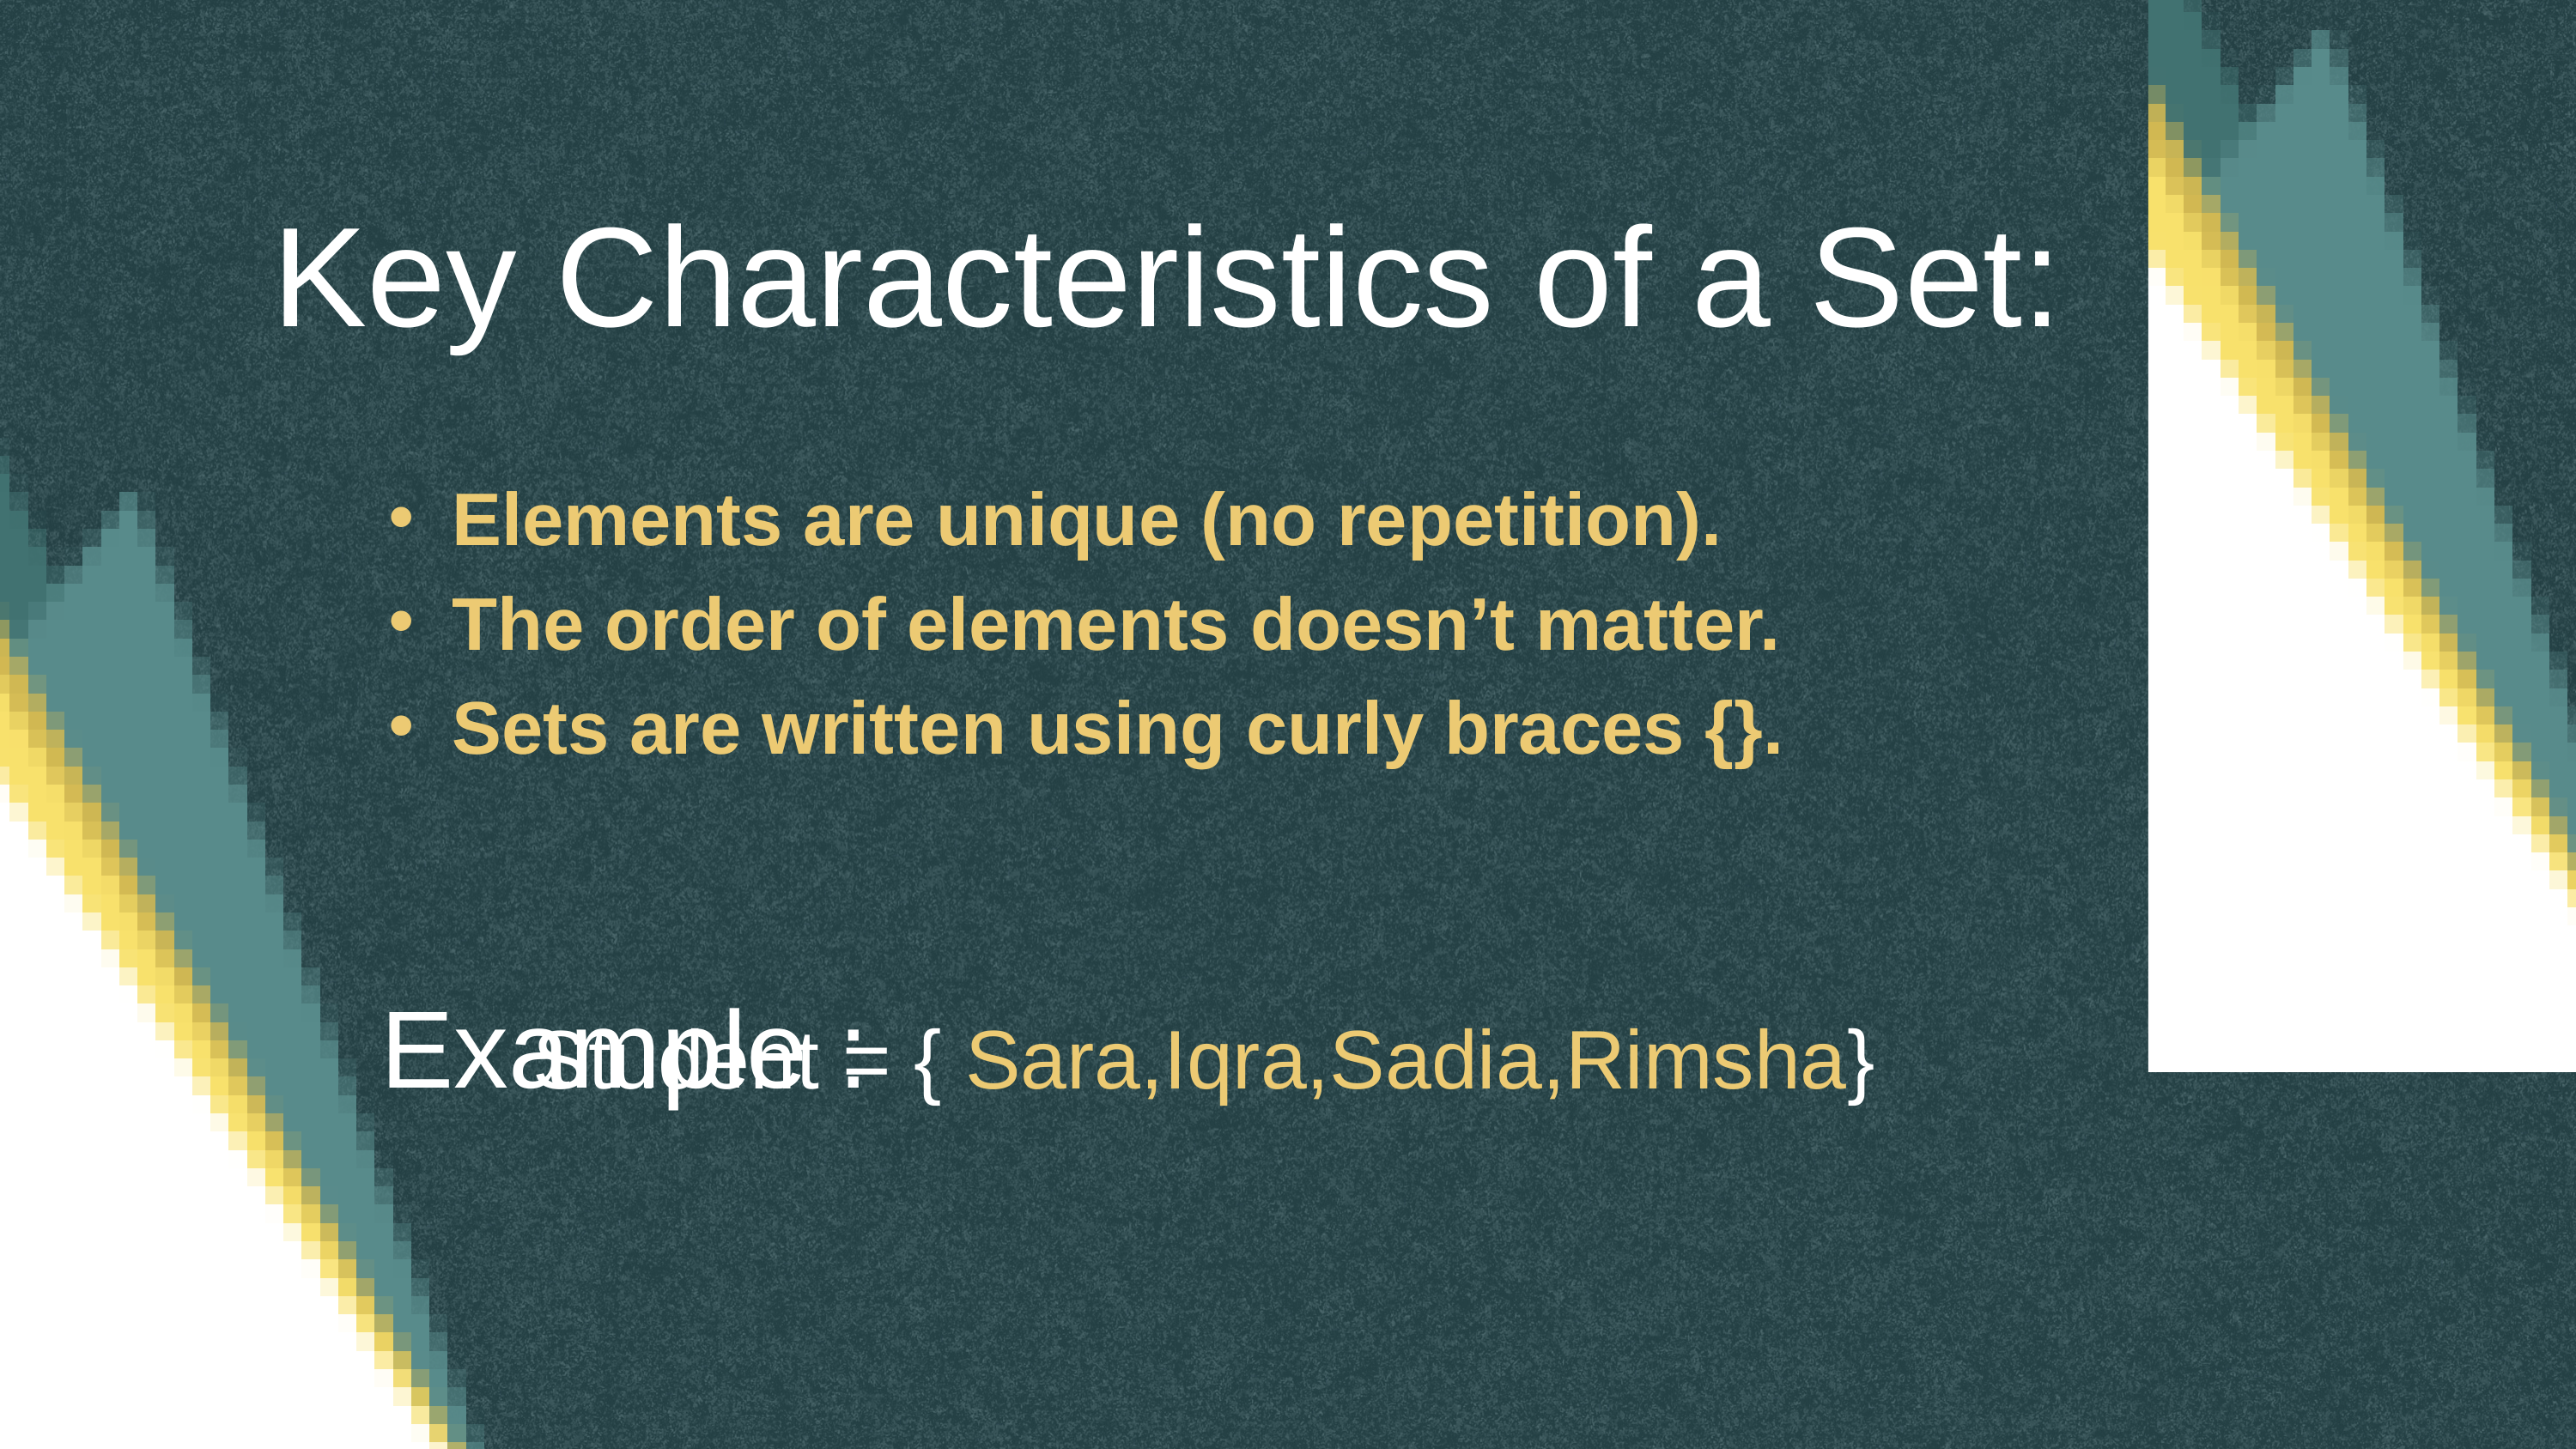

Key Characteristics of a Set:

Elements are unique (no repetition).
The order of elements doesn’t matter.
Sets are written using curly braces {}.

 Example :
Student = { Sara,Iqra,Sadia,Rimsha}